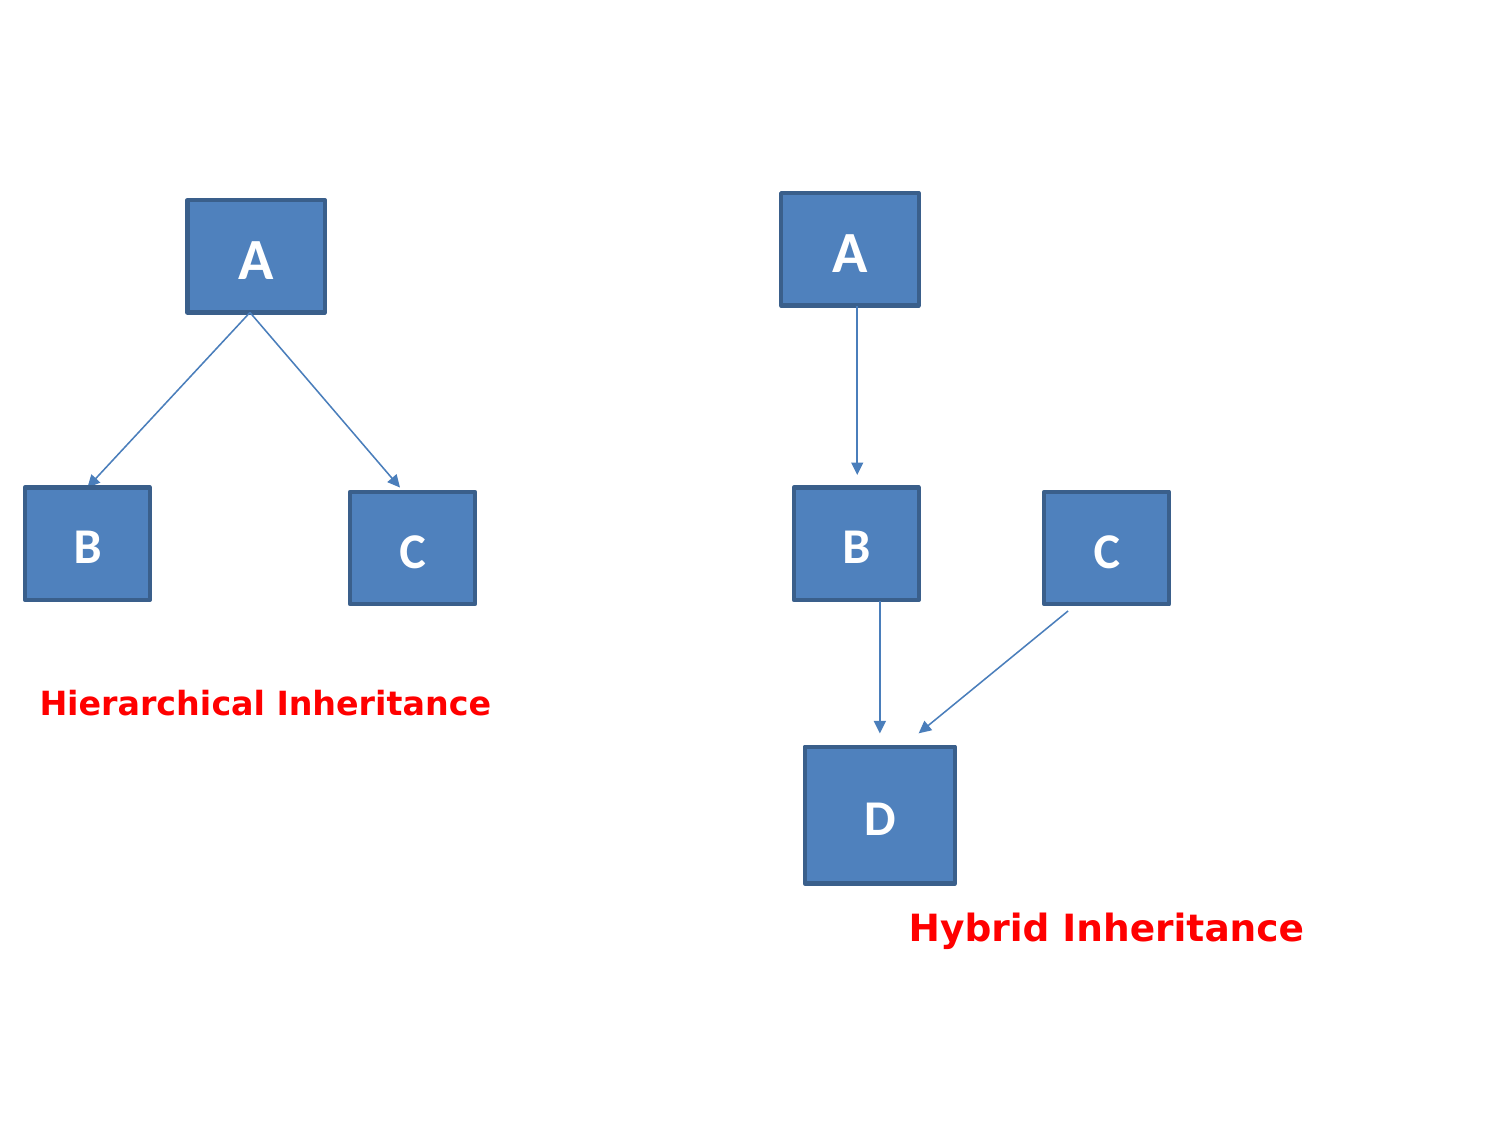

A
A
B
B
C
C
Hierarchical Inheritance

D
Hybrid Inheritance